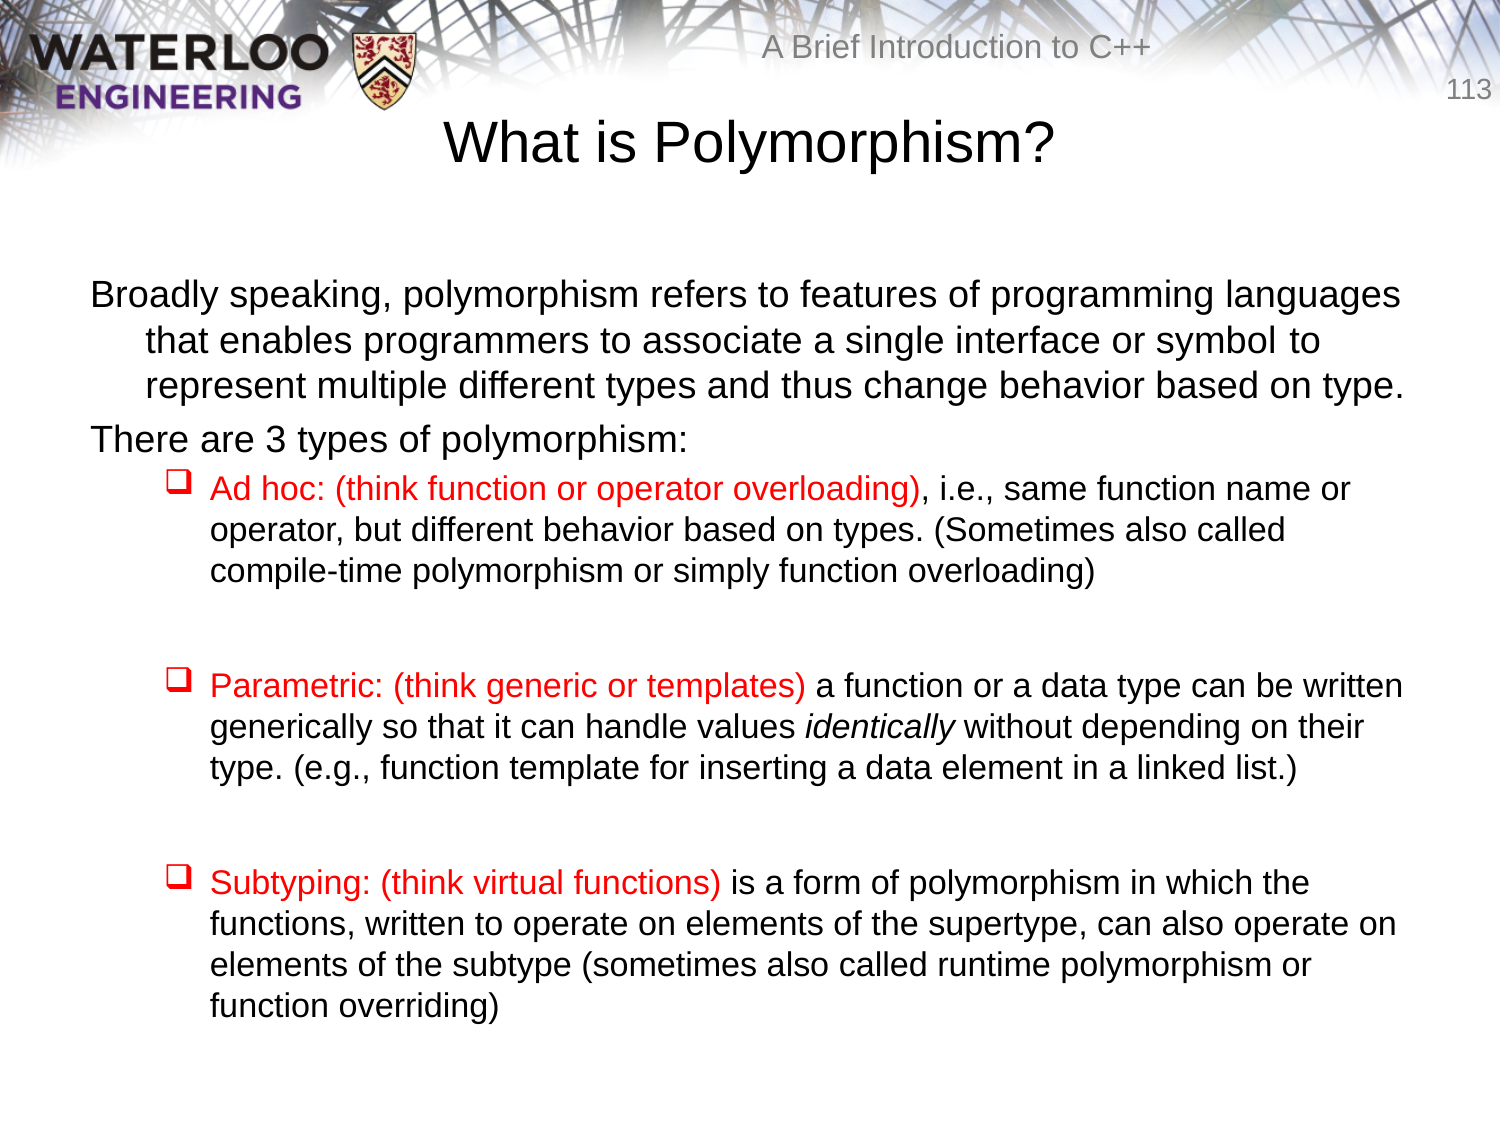

# What is Polymorphism?
Broadly speaking, polymorphism refers to features of programming languages that enables programmers to associate a single interface or symbol to represent multiple different types and thus change behavior based on type.
There are 3 types of polymorphism:
Ad hoc: (think function or operator overloading), i.e., same function name or operator, but different behavior based on types. (Sometimes also called compile-time polymorphism or simply function overloading)

Parametric: (think generic or templates) a function or a data type can be written generically so that it can handle values identically without depending on their type. (e.g., function template for inserting a data element in a linked list.)

Subtyping: (think virtual functions) is a form of polymorphism in which the functions, written to operate on elements of the supertype, can also operate on elements of the subtype (sometimes also called runtime polymorphism or function overriding)